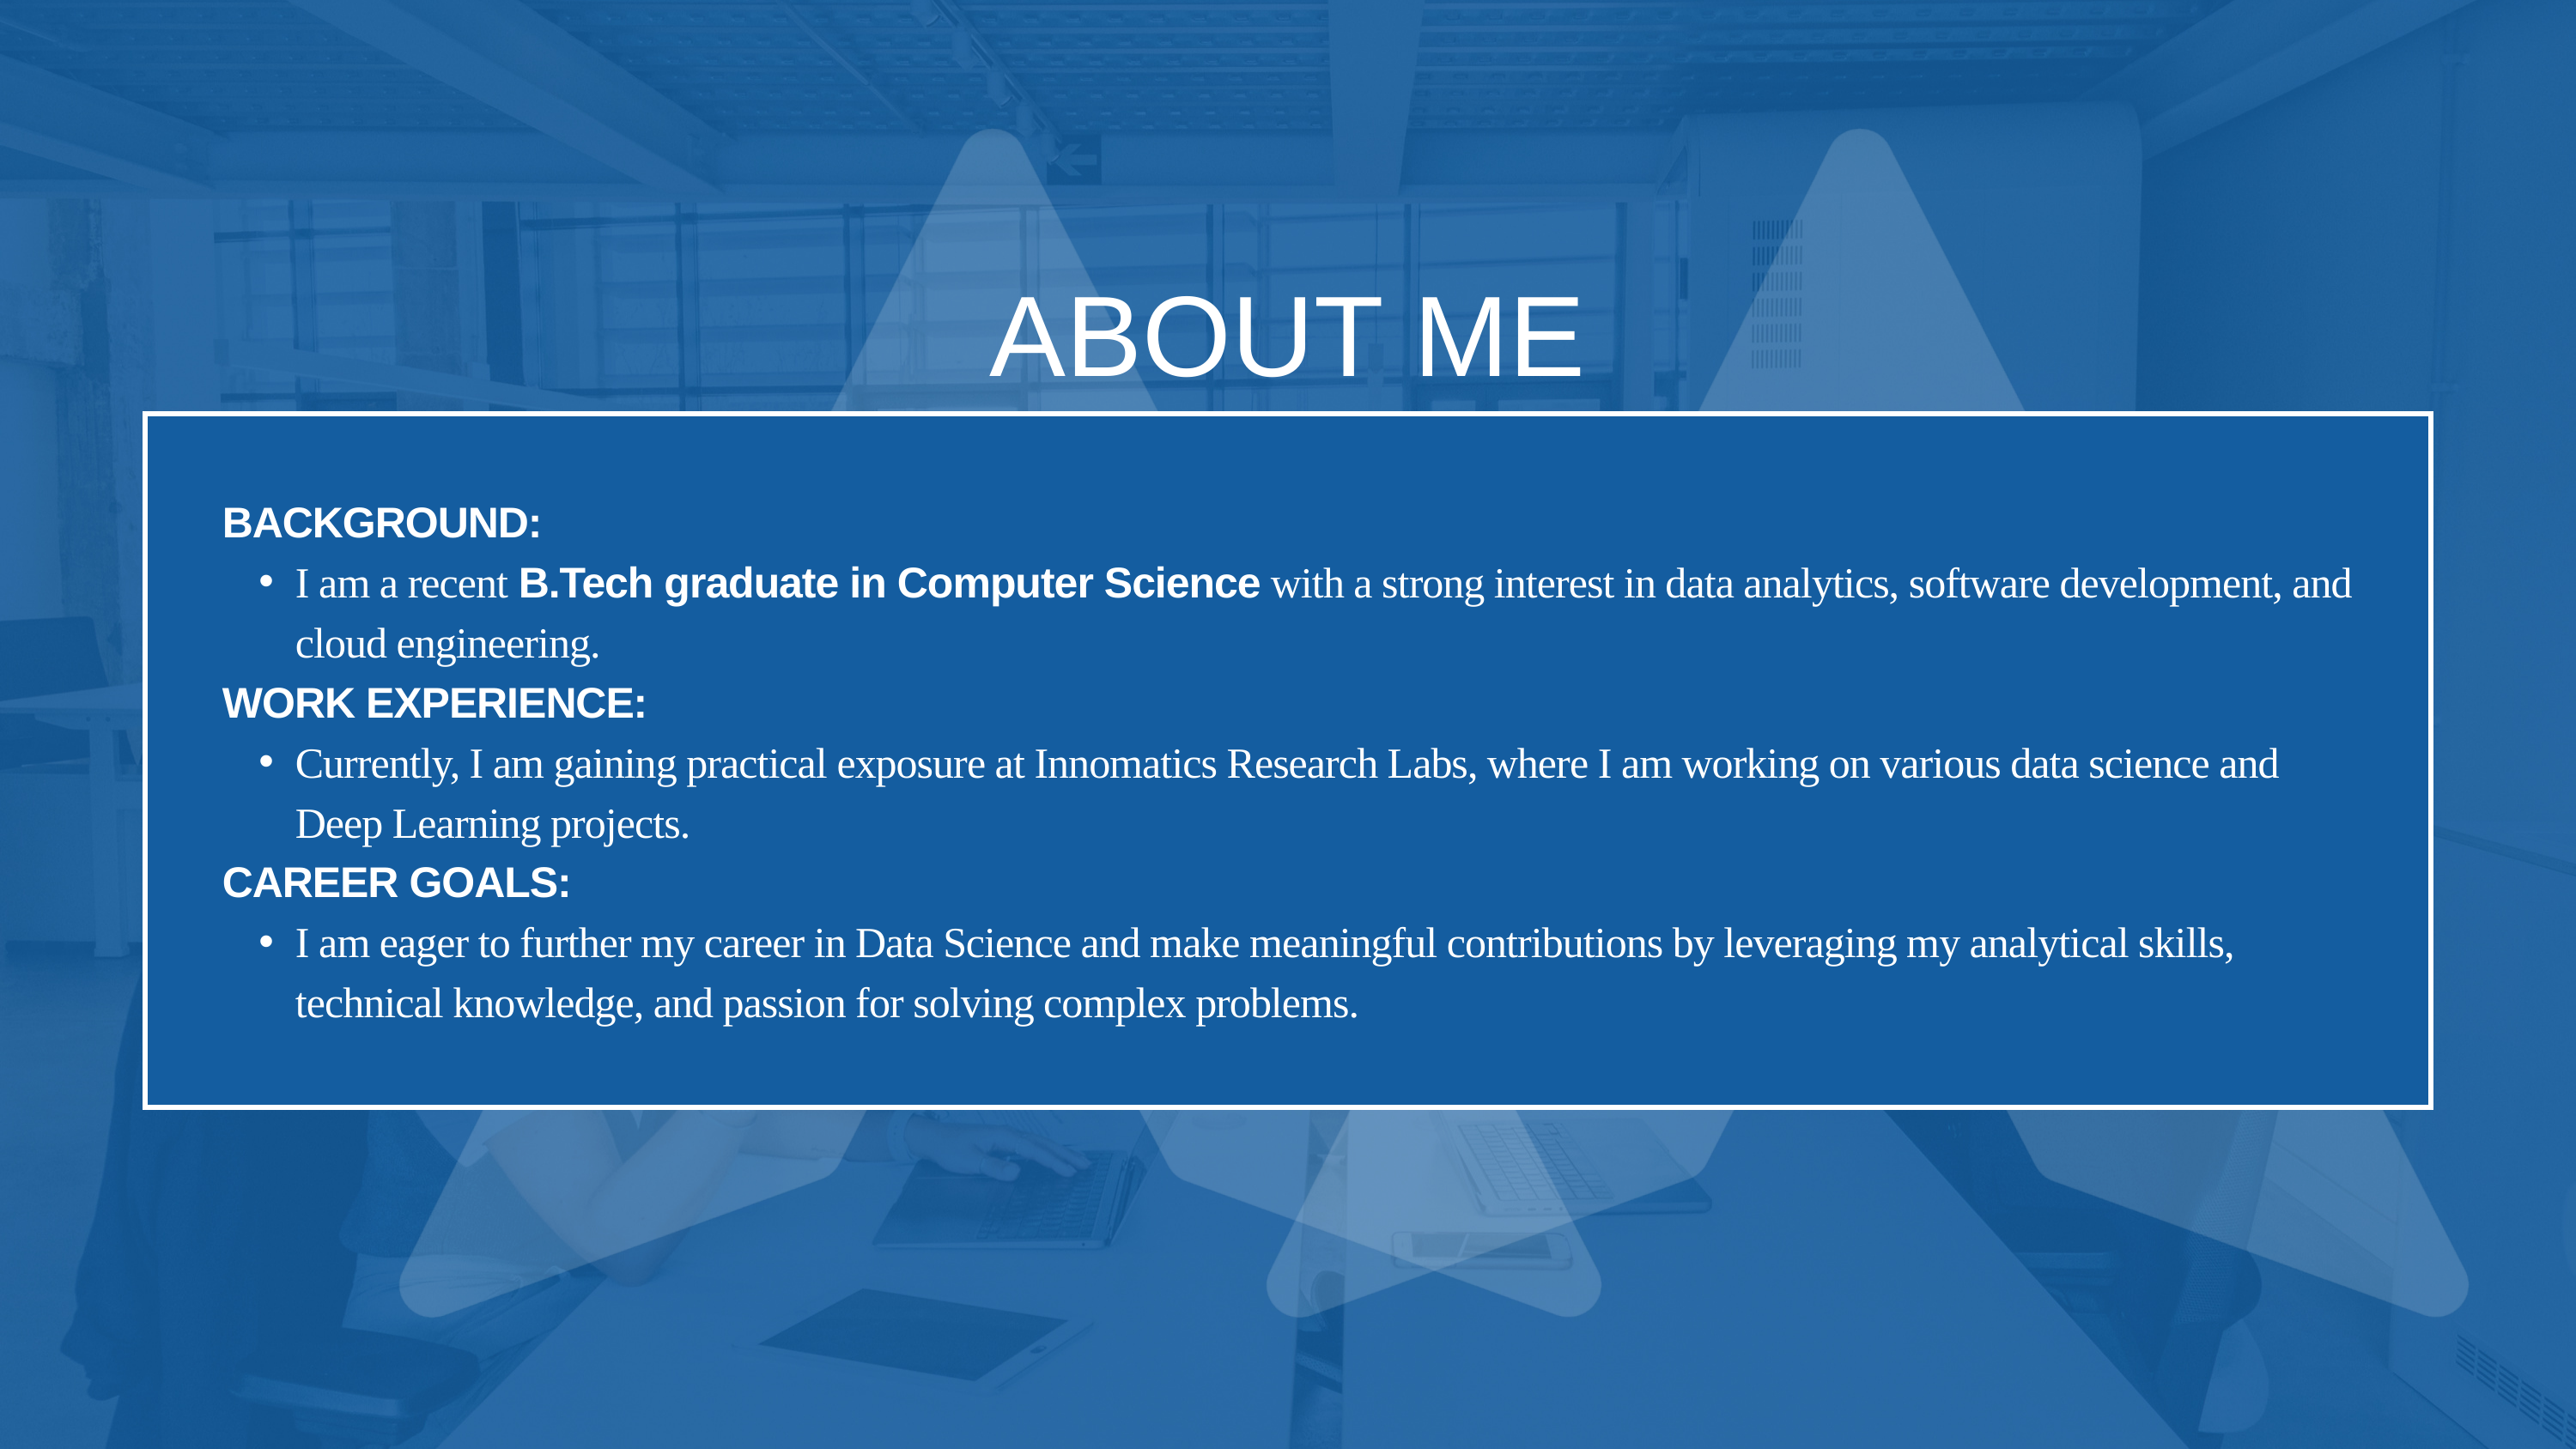

ABOUT ME

BACKGROUND:
I am a recent B.Tech graduate in Computer Science with a strong interest in data analytics, software development, and cloud engineering.
WORK EXPERIENCE:
Currently, I am gaining practical exposure at Innomatics Research Labs, where I am working on various data science and Deep Learning projects.
CAREER GOALS:
I am eager to further my career in Data Science and make meaningful contributions by leveraging my analytical skills, technical knowledge, and passion for solving complex problems.